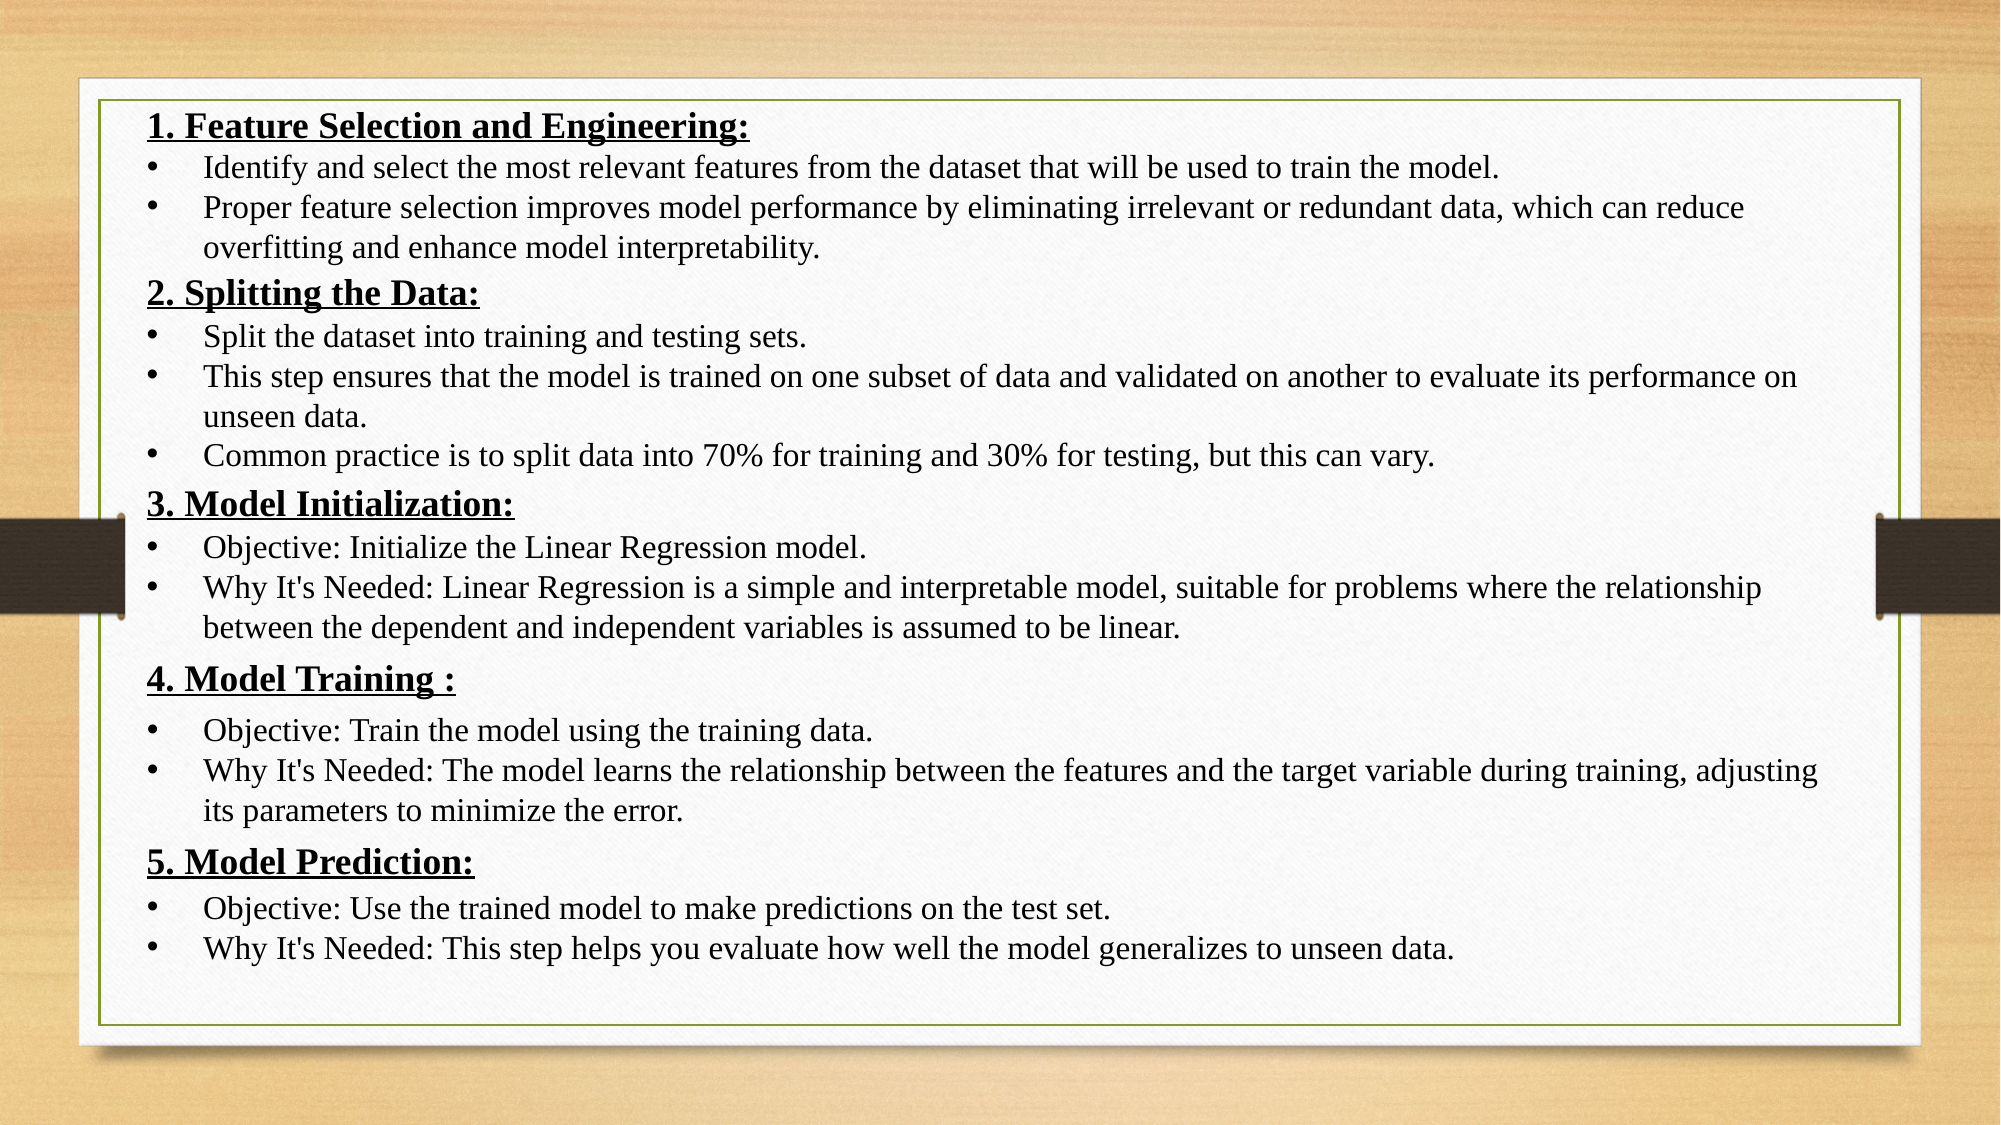

1. Feature Selection and Engineering:
Identify and select the most relevant features from the dataset that will be used to train the model.
Proper feature selection improves model performance by eliminating irrelevant or redundant data, which can reduce overfitting and enhance model interpretability.
2. Splitting the Data:
Split the dataset into training and testing sets.
This step ensures that the model is trained on one subset of data and validated on another to evaluate its performance on unseen data.
Common practice is to split data into 70% for training and 30% for testing, but this can vary.
3. Model Initialization:
Objective: Initialize the Linear Regression model.
Why It's Needed: Linear Regression is a simple and interpretable model, suitable for problems where the relationship between the dependent and independent variables is assumed to be linear.
4. Model Training :
Objective: Train the model using the training data.
Why It's Needed: The model learns the relationship between the features and the target variable during training, adjusting its parameters to minimize the error.
5. Model Prediction:
Objective: Use the trained model to make predictions on the test set.
Why It's Needed: This step helps you evaluate how well the model generalizes to unseen data.